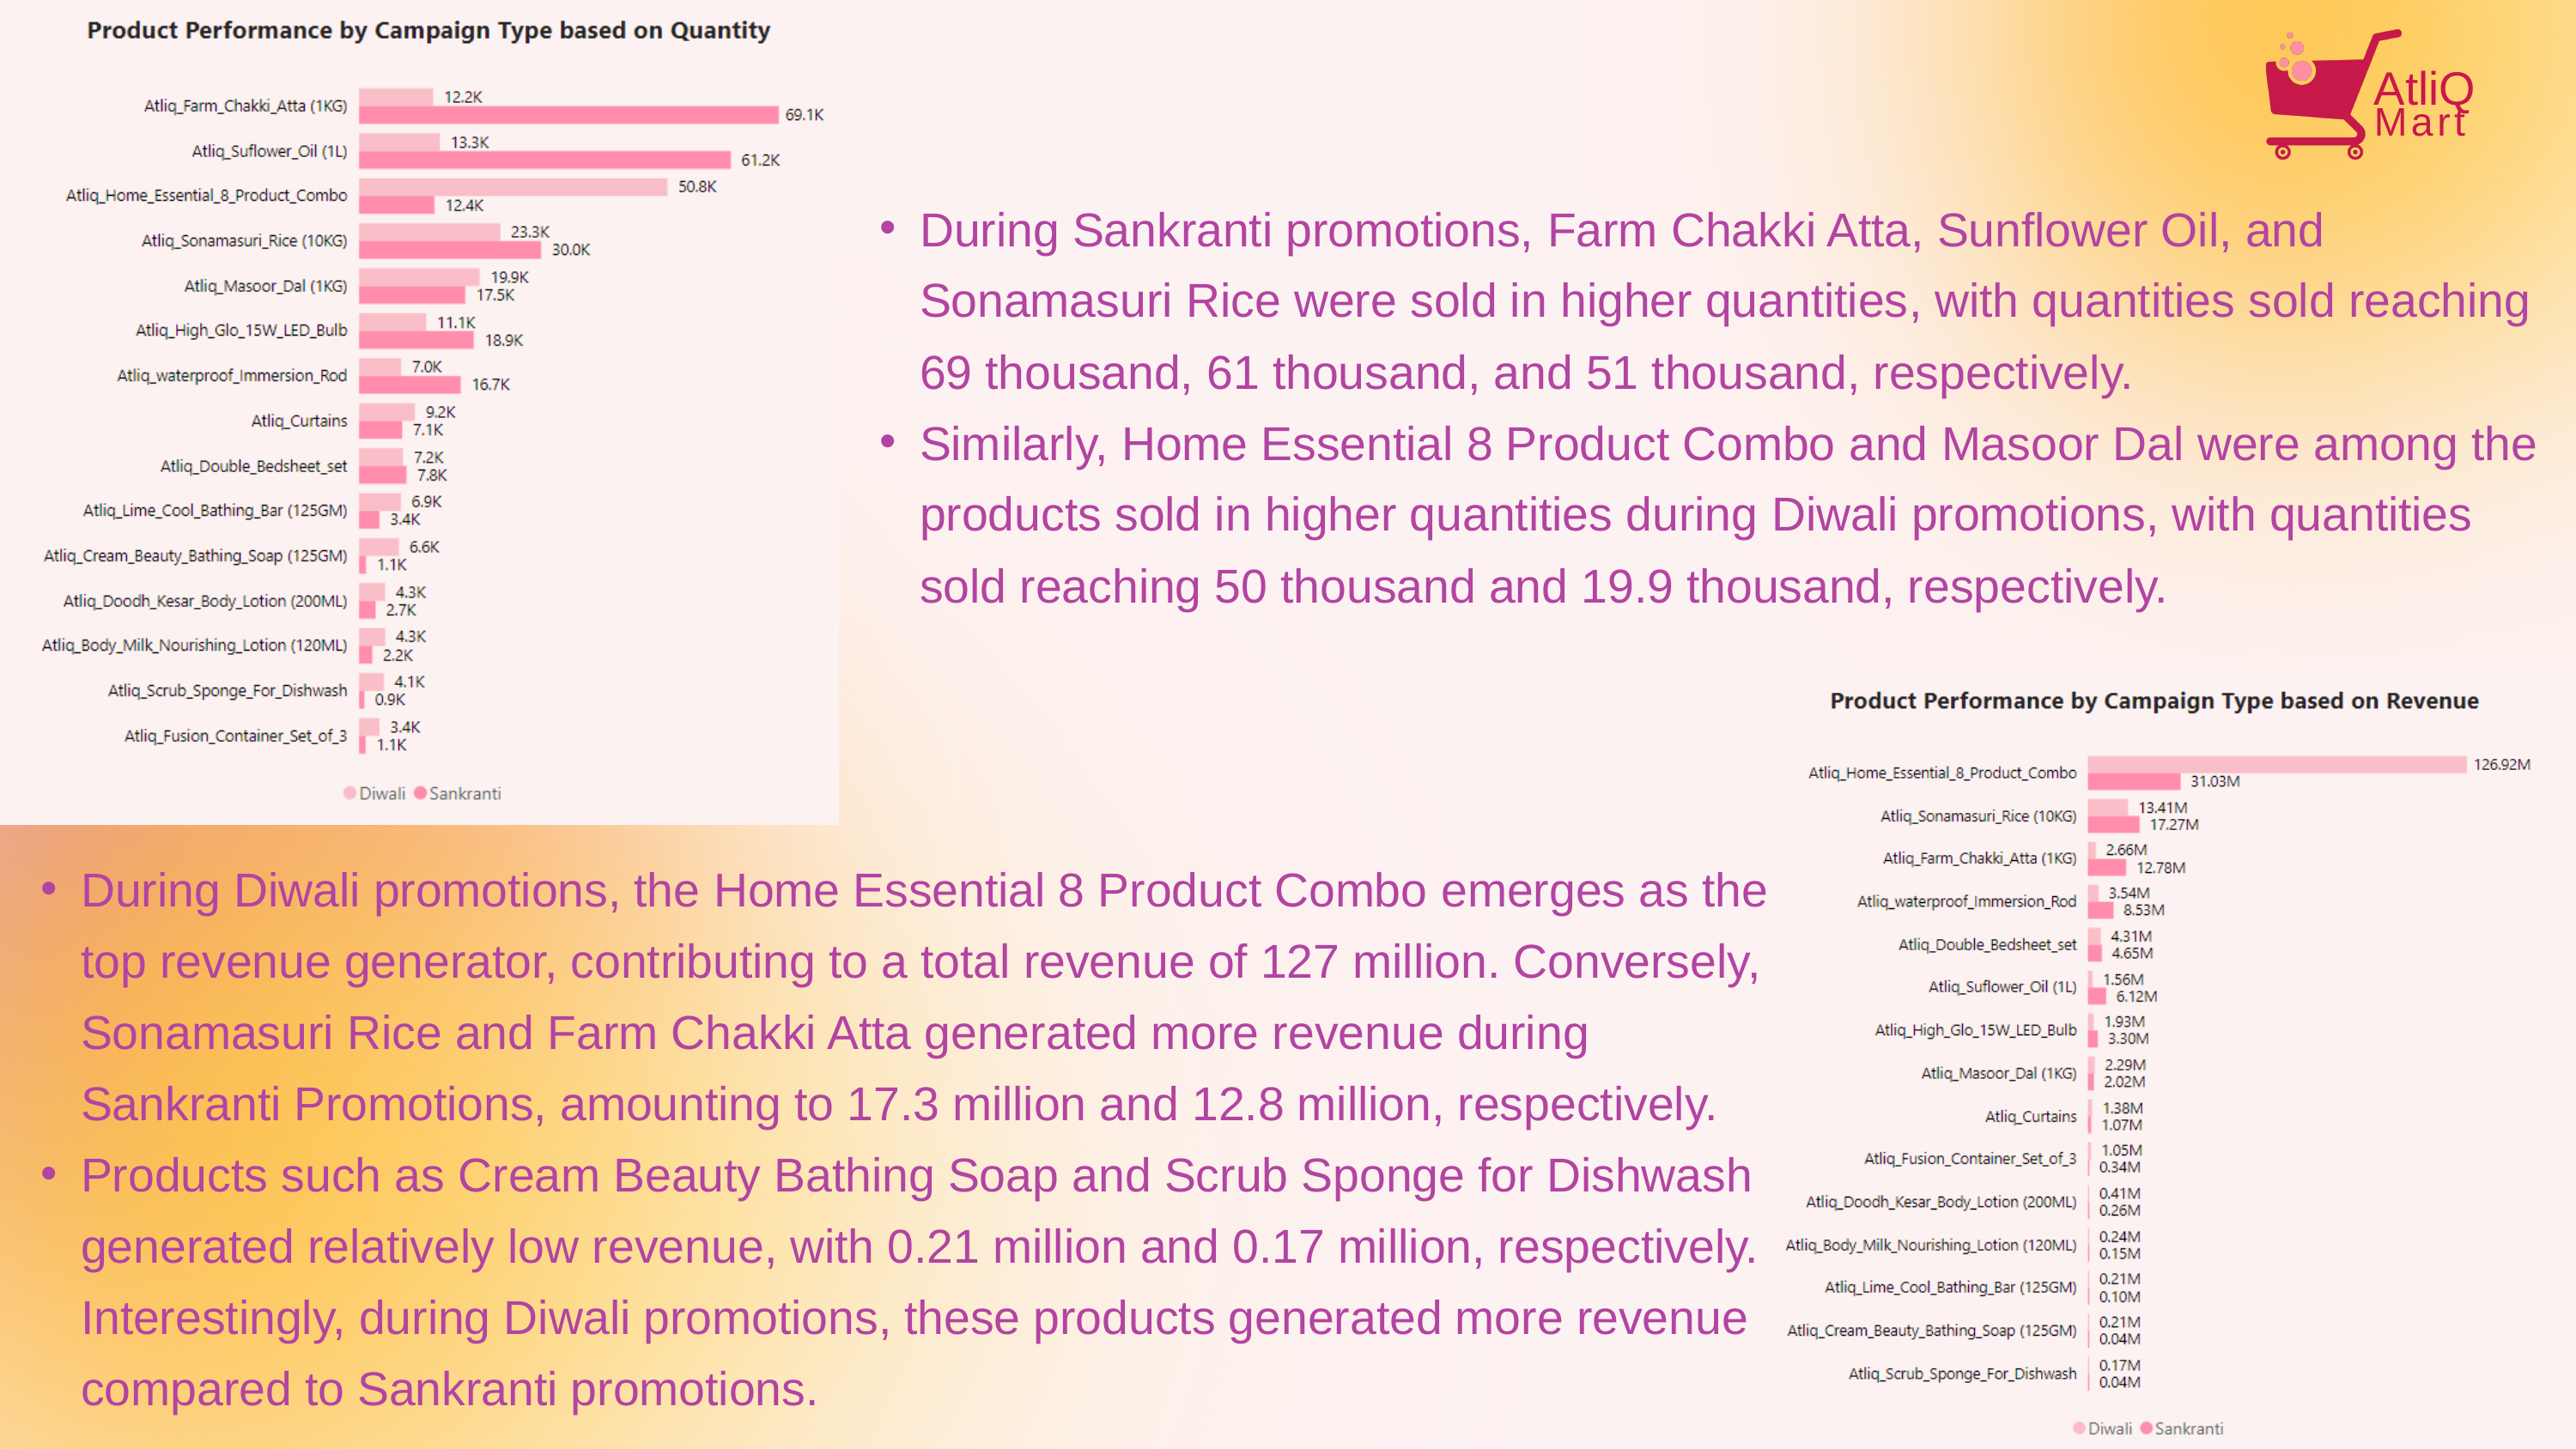

AtliQ
Mart

During Sankranti promotions, Farm Chakki Atta, Sunflower Oil, and Sonamasuri Rice were sold in higher quantities, with quantities sold reaching 69 thousand, 61 thousand, and 51 thousand, respectively.
Similarly, Home Essential 8 Product Combo and Masoor Dal were among the products sold in higher quantities during Diwali promotions, with quantities sold reaching 50 thousand and 19.9 thousand, respectively.

During Diwali promotions, the Home Essential 8 Product Combo emerges as the top revenue generator, contributing to a total revenue of 127 million. Conversely, Sonamasuri Rice and Farm Chakki Atta generated more revenue during Sankranti Promotions, amounting to 17.3 million and 12.8 million, respectively.
Products such as Cream Beauty Bathing Soap and Scrub Sponge for Dishwash generated relatively low revenue, with 0.21 million and 0.17 million, respectively. Interestingly, during Diwali promotions, these products generated more revenue compared to Sankranti promotions.